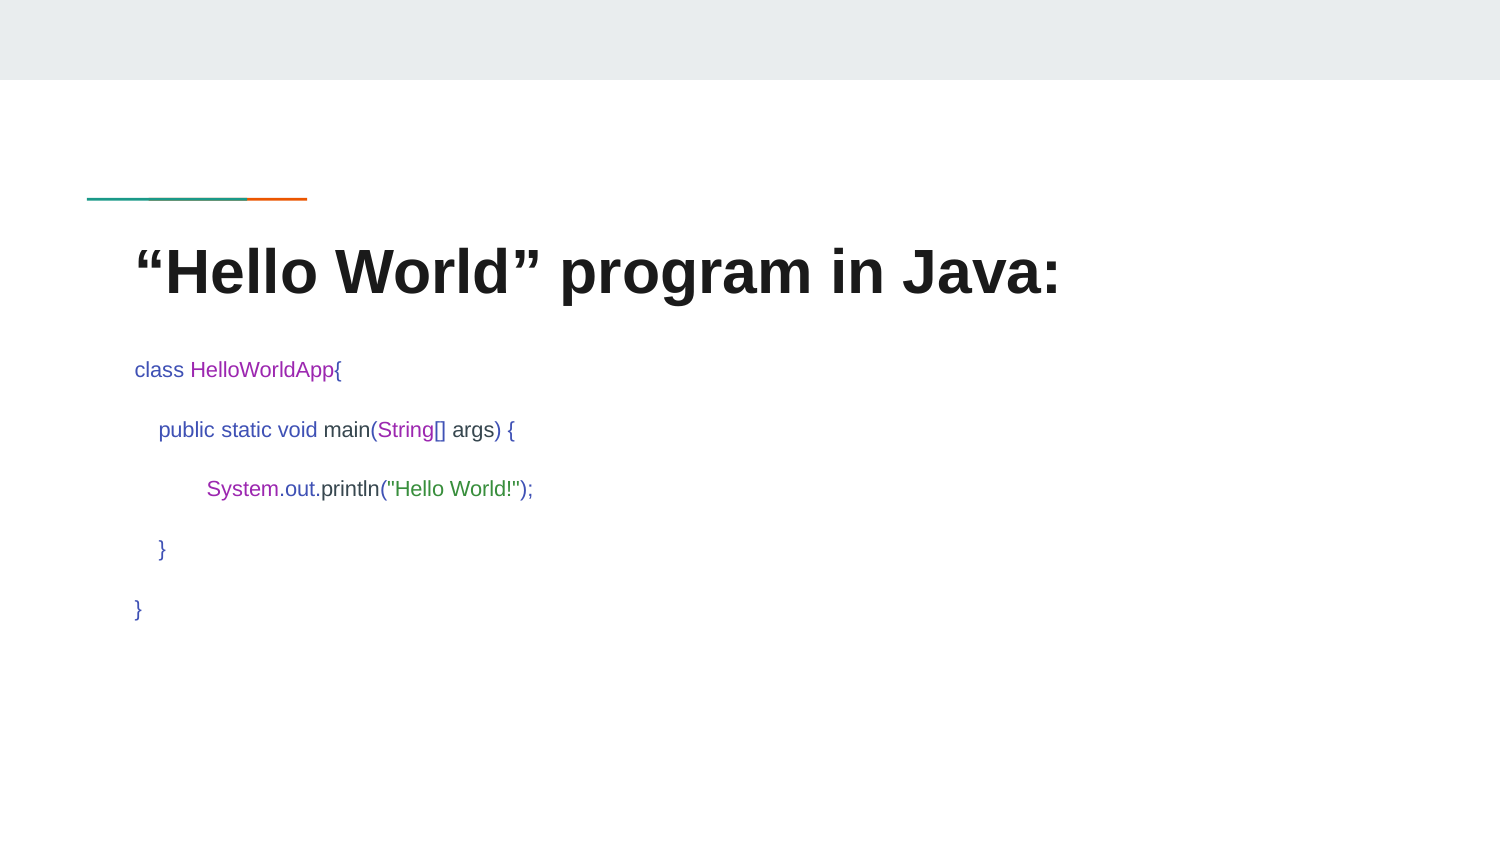

# “Hello World” program in Java:
class HelloWorldApp{
    public static void main(String[] args) {
            System.out.println("Hello World!");
    }
}